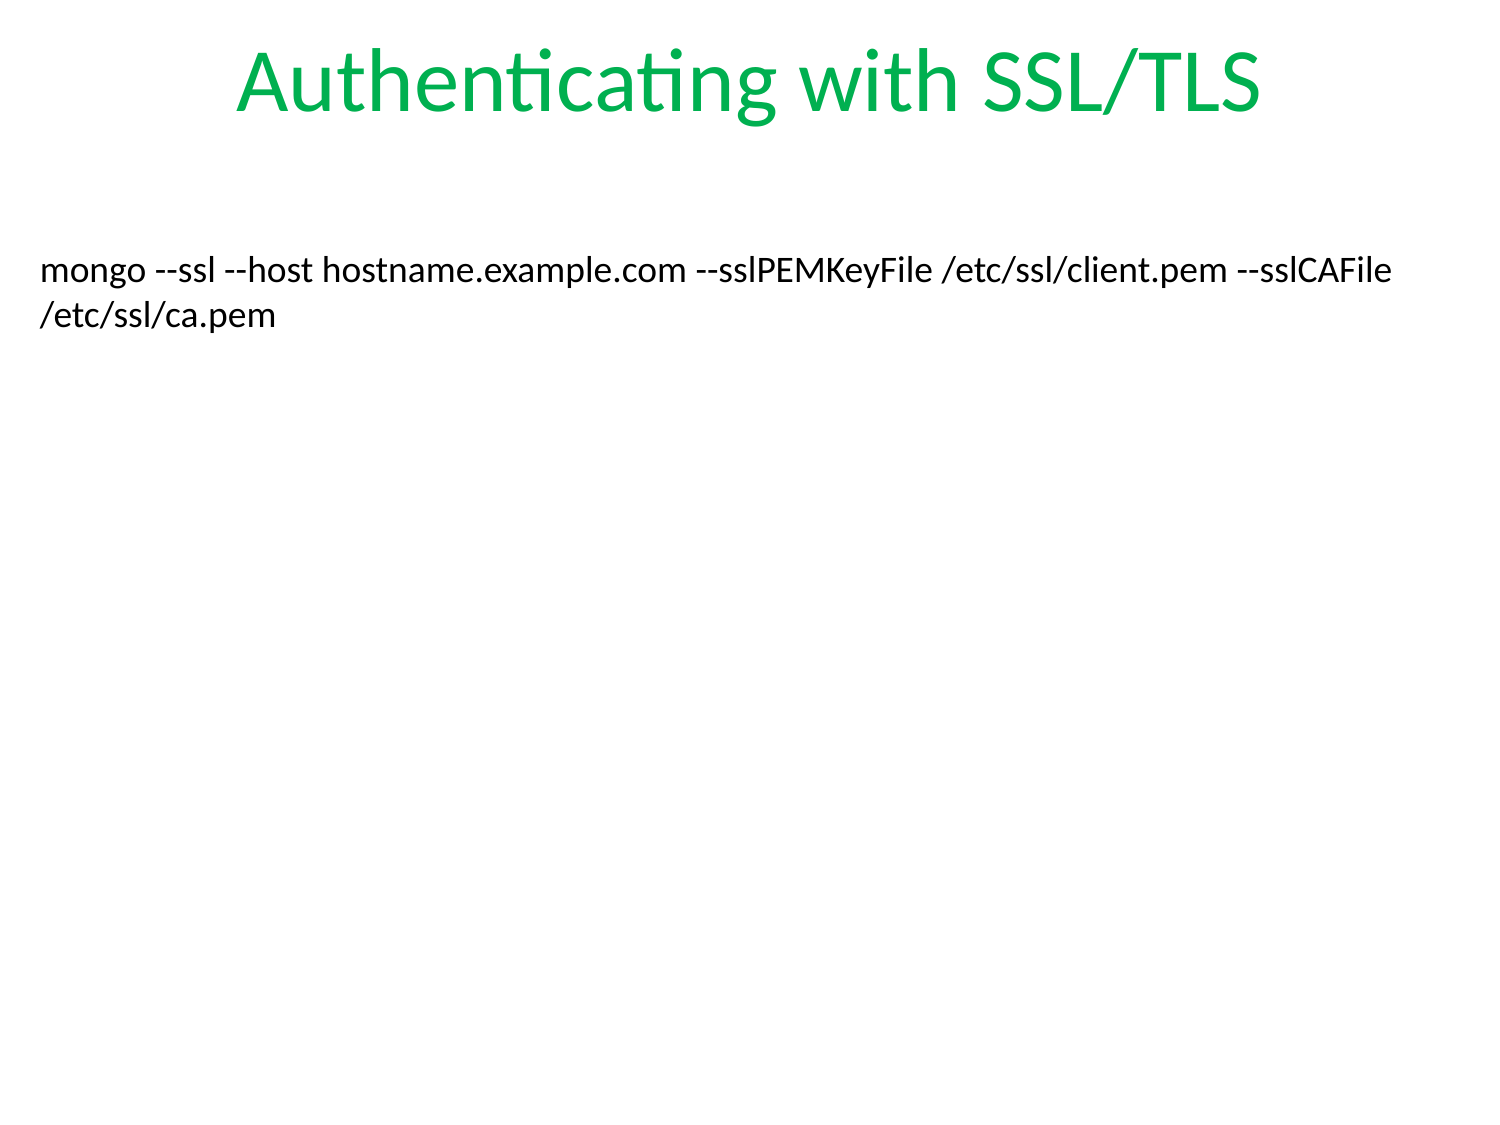

# Authenticating with SSL/TLS
mongo --ssl --host hostname.example.com --sslPEMKeyFile /etc/ssl/client.pem --sslCAFile /etc/ssl/ca.pem